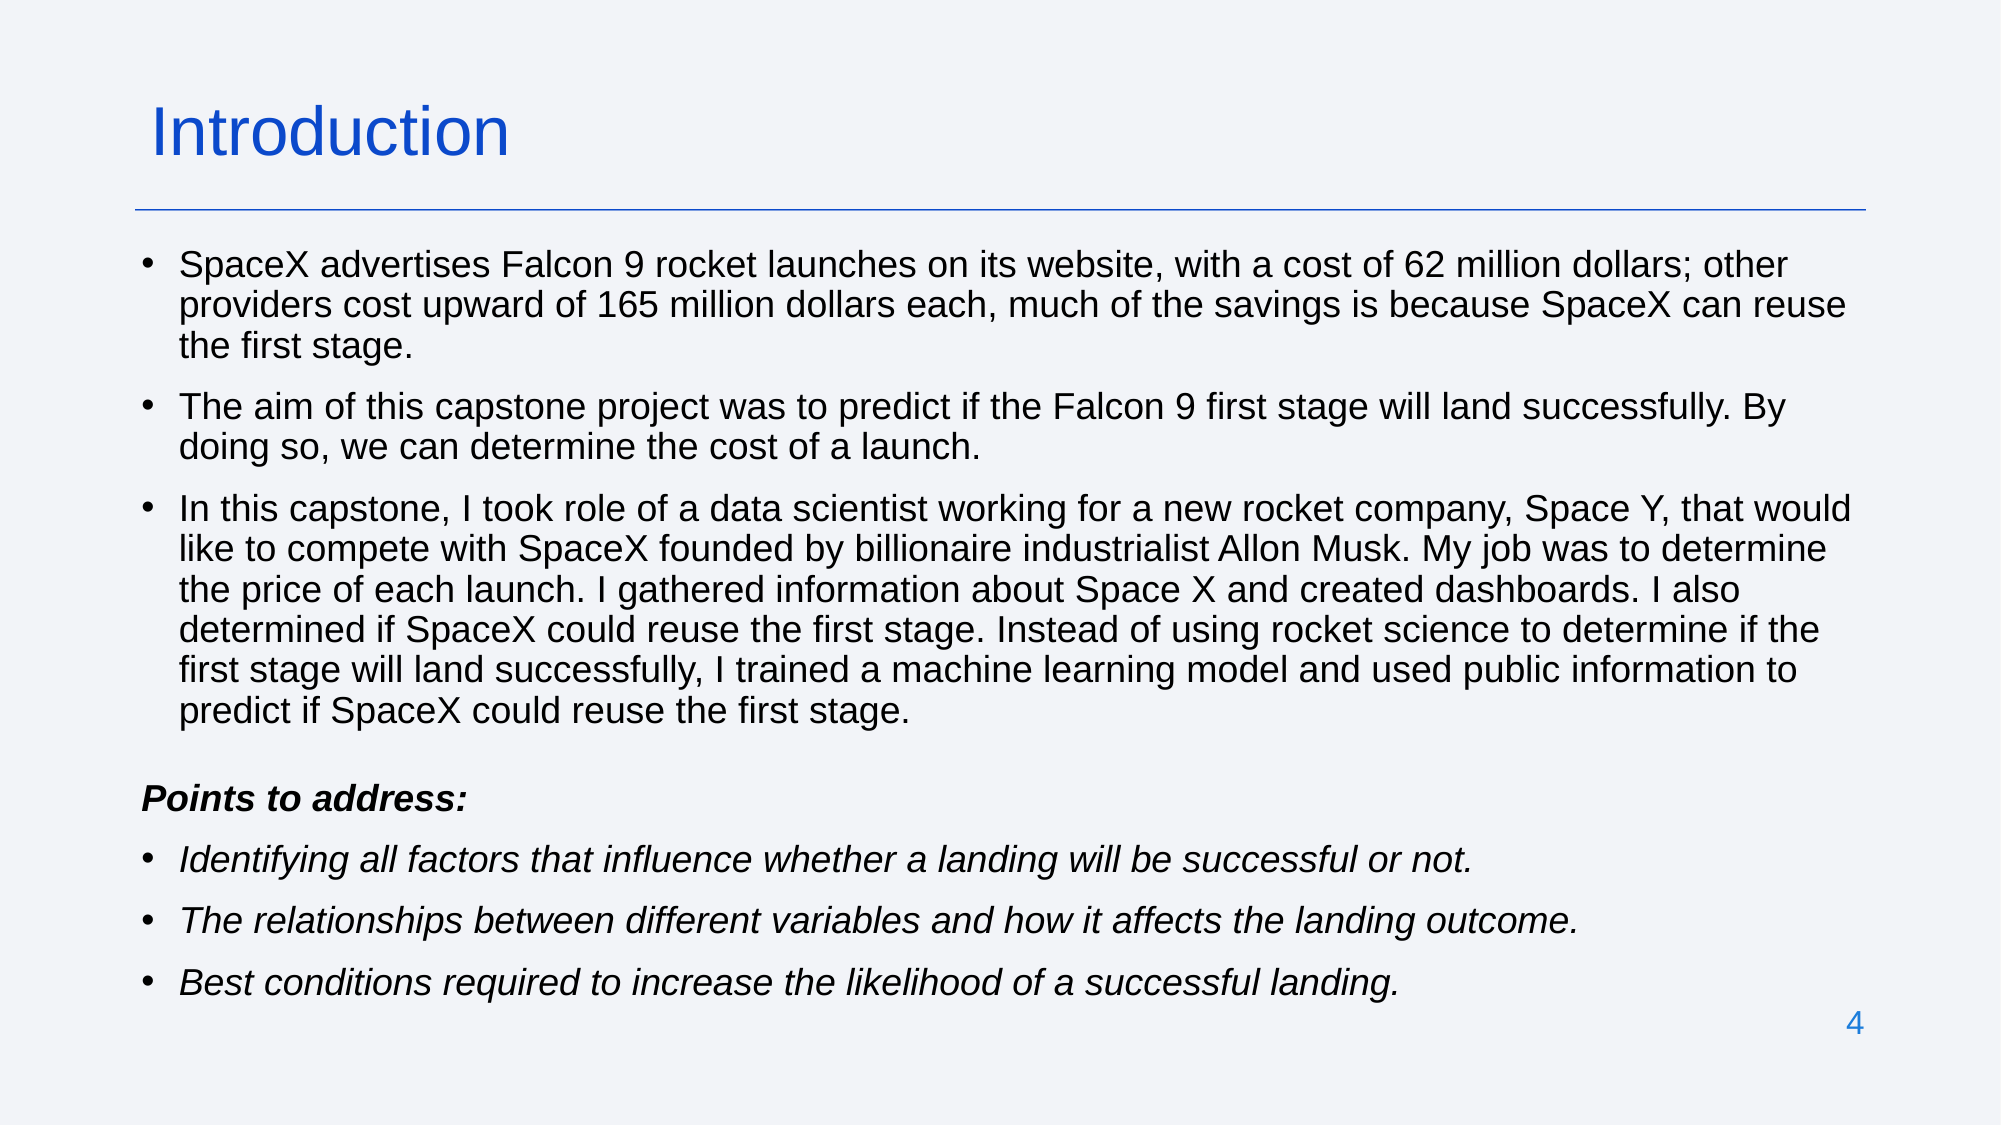

Introduction
SpaceX advertises Falcon 9 rocket launches on its website, with a cost of 62 million dollars; other providers cost upward of 165 million dollars each, much of the savings is because SpaceX can reuse the first stage.
The aim of this capstone project was to predict if the Falcon 9 first stage will land successfully. By doing so, we can determine the cost of a launch.
In this capstone, I took role of a data scientist working for a new rocket company, Space Y, that would like to compete with SpaceX founded by billionaire industrialist Allon Musk. My job was to determine the price of each launch. I gathered information about Space X and created dashboards. I also determined if SpaceX could reuse the first stage. Instead of using rocket science to determine if the first stage will land successfully, I trained a machine learning model and used public information to predict if SpaceX could reuse the first stage.
Points to address:
Identifying all factors that influence whether a landing will be successful or not.
The relationships between different variables and how it affects the landing outcome.
Best conditions required to increase the likelihood of a successful landing.

4